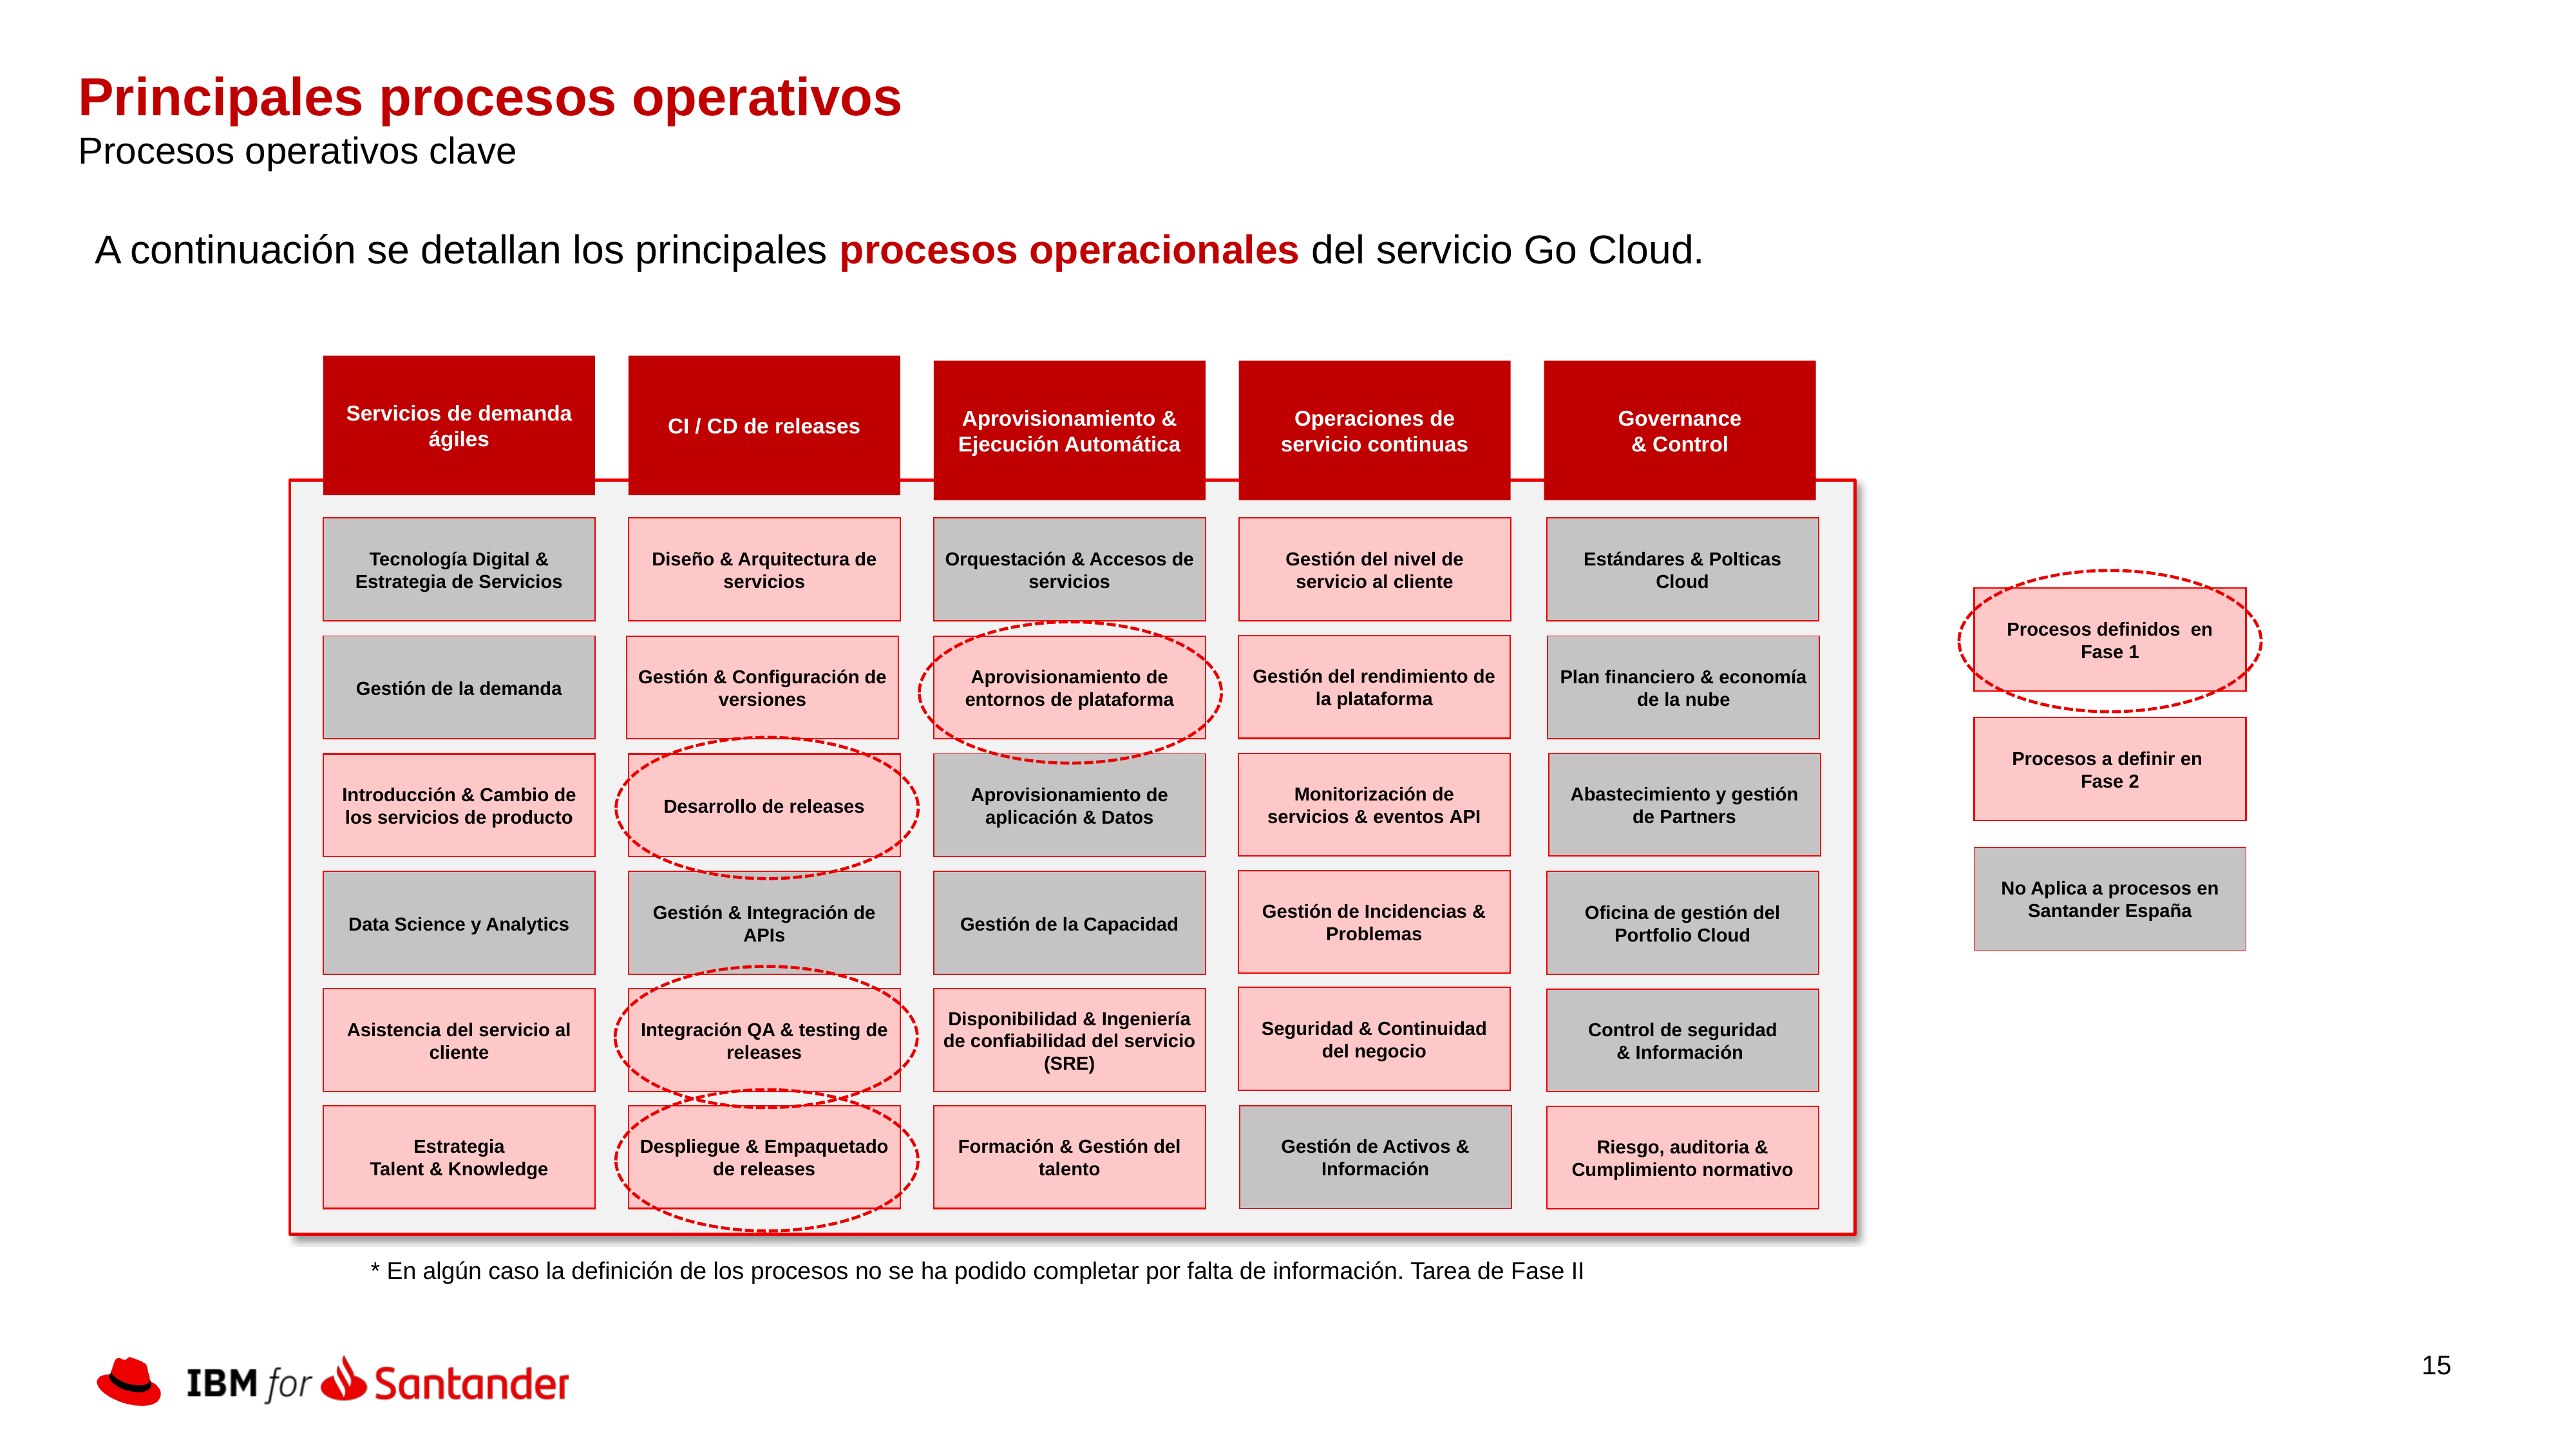

Principales procesos operativos
Procesos operativos clave

 A continuación se detallan los principales procesos operacionales del servicio Go Cloud.

Servicios de demanda ágiles
CI / CD de releases
Aprovisionamiento & Ejecución Automática
Operaciones de servicio continuas
Governance
& Control
Sourcing and Partner Management

Tecnología Digital & Estrategia de Servicios
Diseño & Arquitectura de servicios
Orquestación & Accesos de servicios
Gestión del nivel de servicio al cliente
Estándares & Polticas Cloud

Procesos definidos  en
Fase 1

Gestión del rendimiento de la plataforma
Gestión de la demanda
Gestión & Configuración de versiones
Aprovisionamiento de entornos de plataforma
Plan financiero & economía de la nube

Procesos a definir en
Fase 2

Abastecimiento y gestión de Partners
Monitorización de servicios & eventos API
Introducción & Cambio de los servicios de producto
Desarrollo de releases
Aprovisionamiento de aplicación & Datos
Integrated Cloud Management
No Aplica a procesos en Santander España
Gestión de Incidencias & Problemas
Oficina de gestión del Portfolio Cloud
Data Science y Analytics
Gestión & Integración de APIs
Gestión de la Capacidad

Seguridad & Continuidad del negocio
Asistencia del servicio al cliente
Integración QA & testing de releases
Disponibilidad & Ingeniería de confiabilidad del servicio (SRE)
Control de seguridad & Información

Estrategia
Talent & Knowledge
Despliegue & Empaquetado de releases
Formación & Gestión del talento
Gestión de Activos & Información
Riesgo, auditoria & Cumplimiento normativo

* En algún caso la definición de los procesos no se ha podido completar por falta de información. Tarea de Fase II